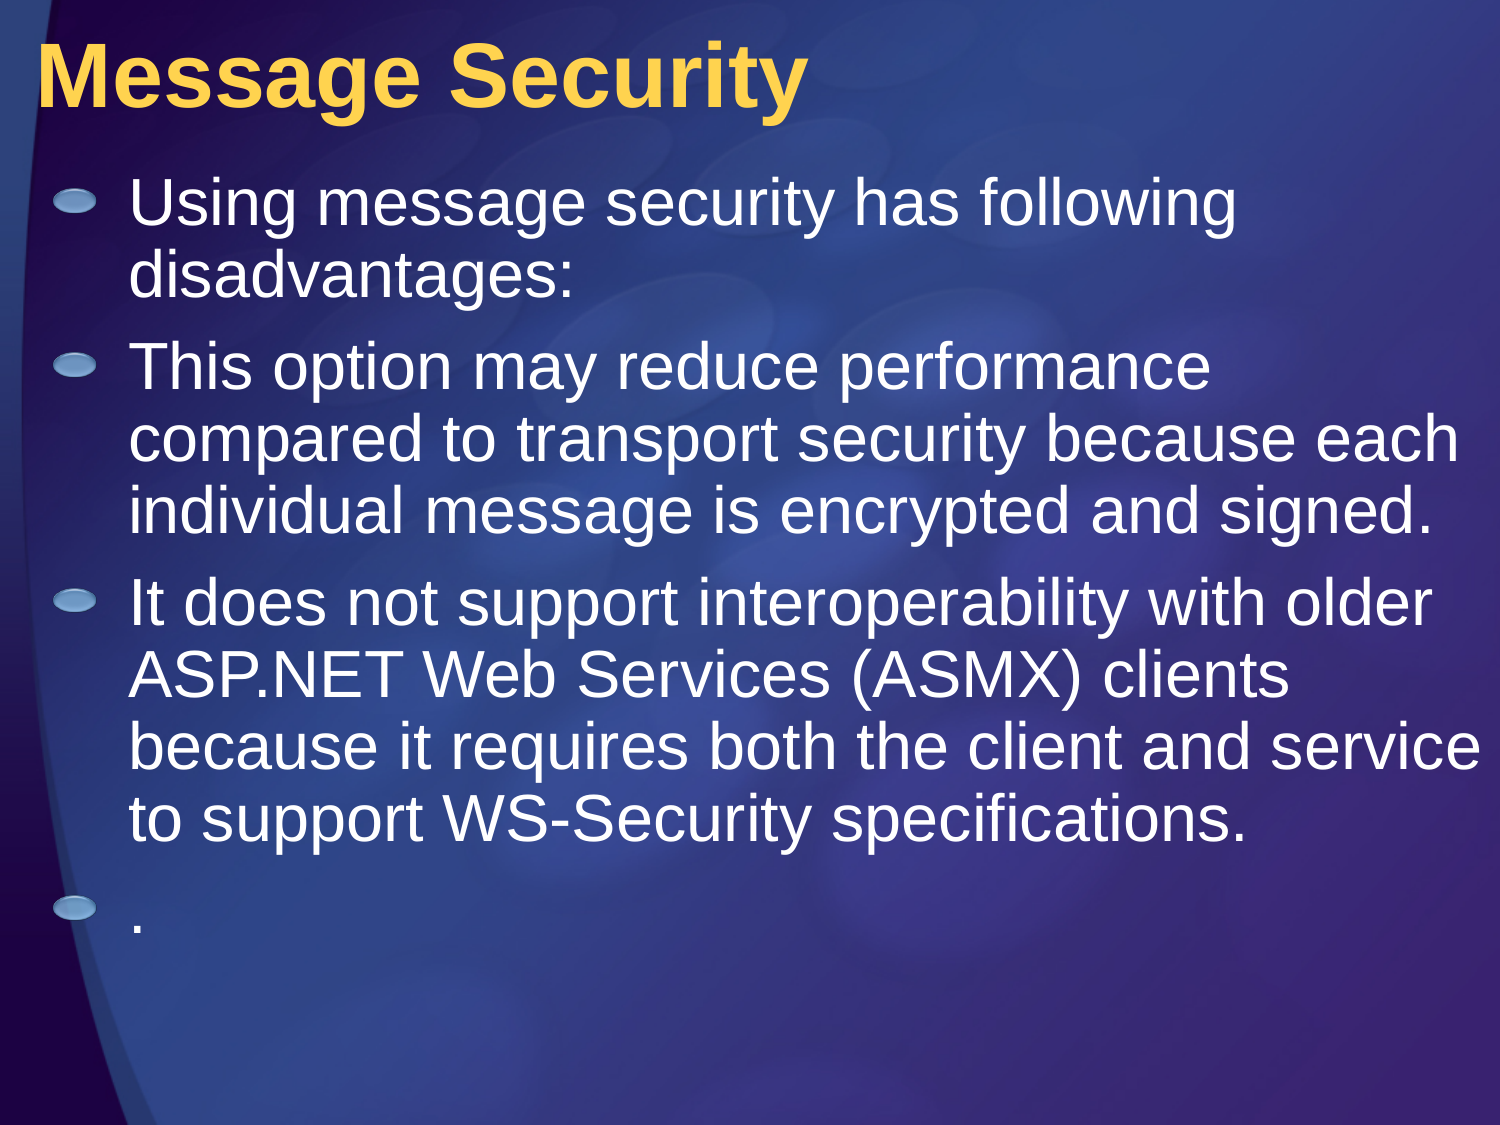

# Message Security
Using message security has following disadvantages:
This option may reduce performance compared to transport security because each individual message is encrypted and signed.
It does not support interoperability with older ASP.NET Web Services (ASMX) clients because it requires both the client and service to support WS-Security specifications.
.